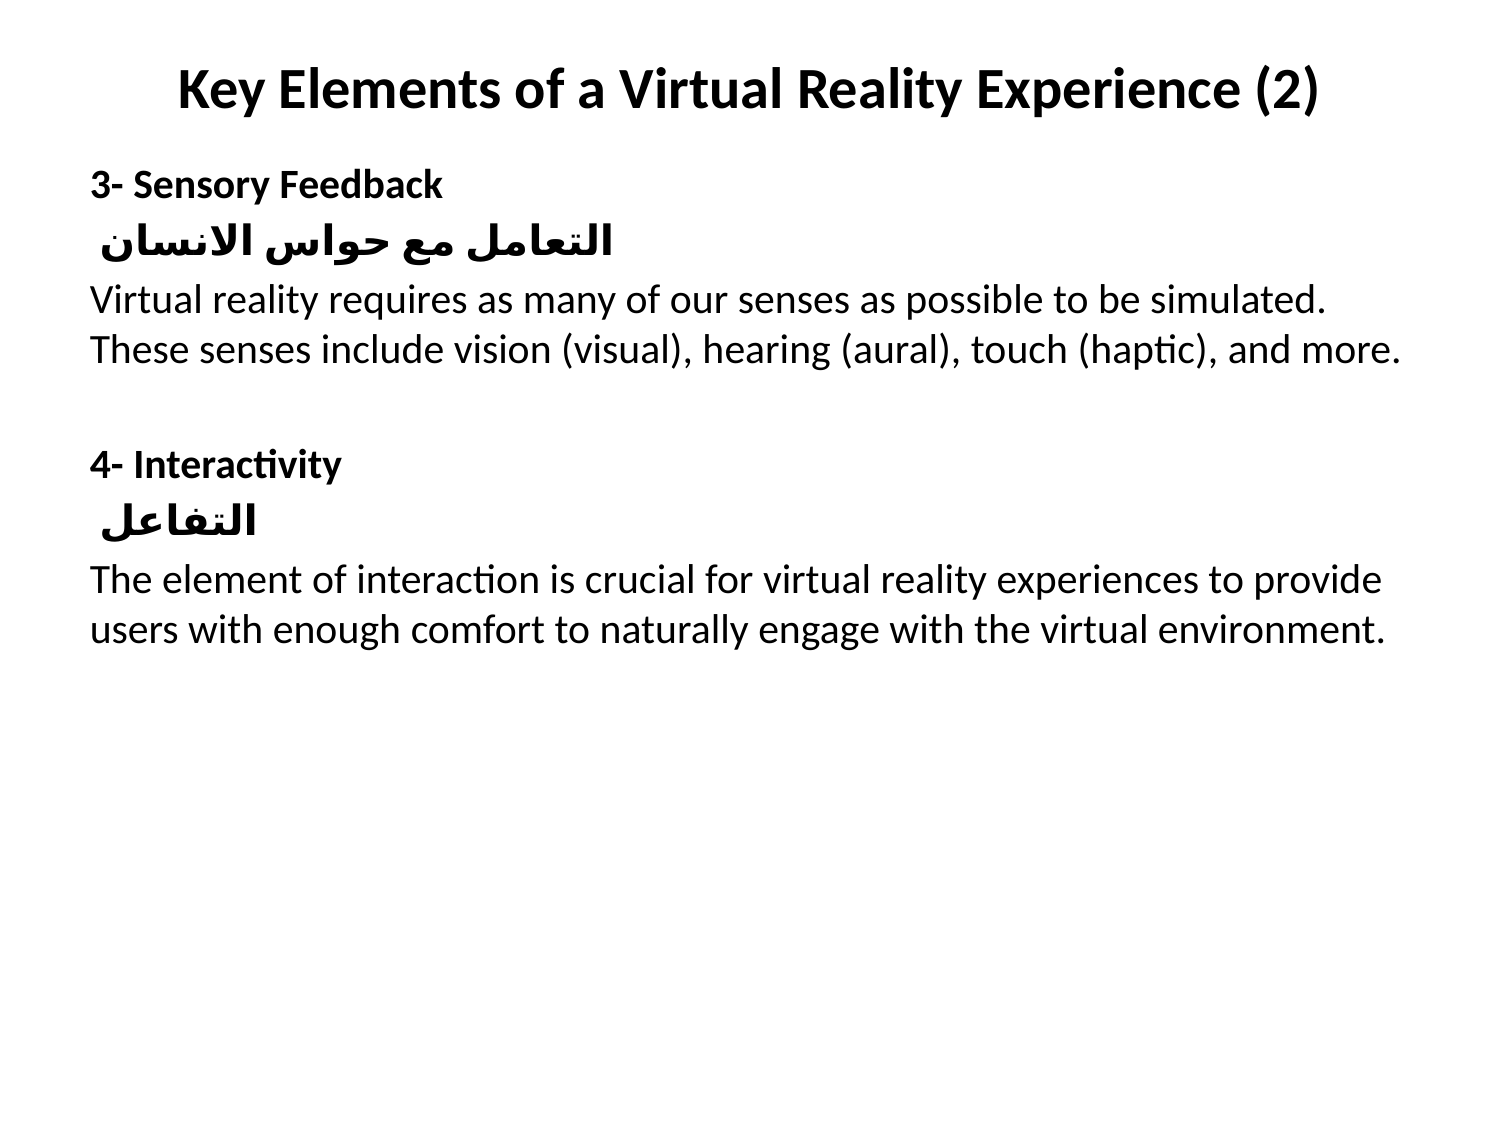

Key Elements of a Virtual Reality Experience (2)
3- Sensory Feedback
 التعامل مع حواس الانسان
Virtual reality requires as many of our senses as possible to be simulated. These senses include vision (visual), hearing (aural), touch (haptic), and more.

4- Interactivity
 التفاعل
The element of interaction is crucial for virtual reality experiences to provide users with enough comfort to naturally engage with the virtual environment.